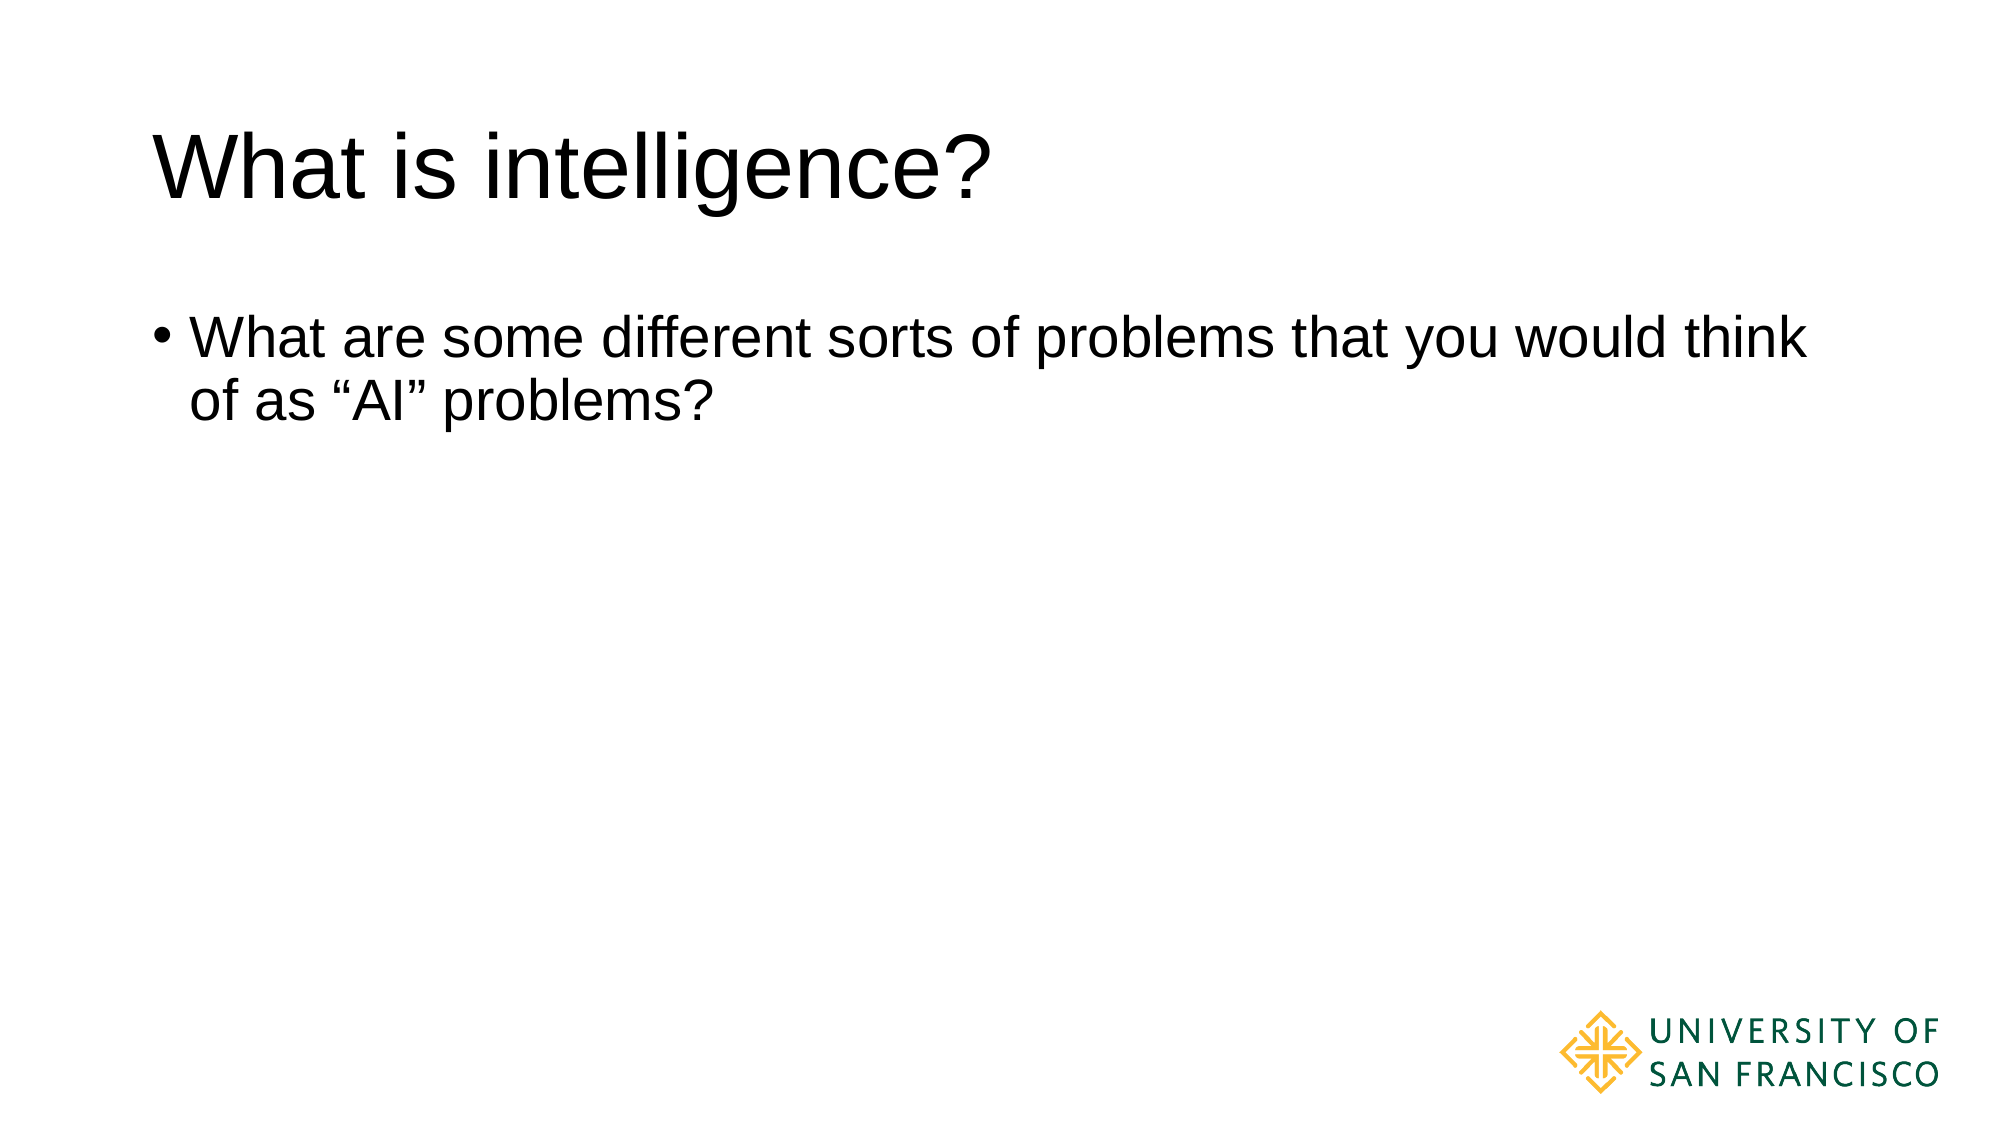

# What is intelligence?
What are some different sorts of problems that you would think of as “AI” problems?